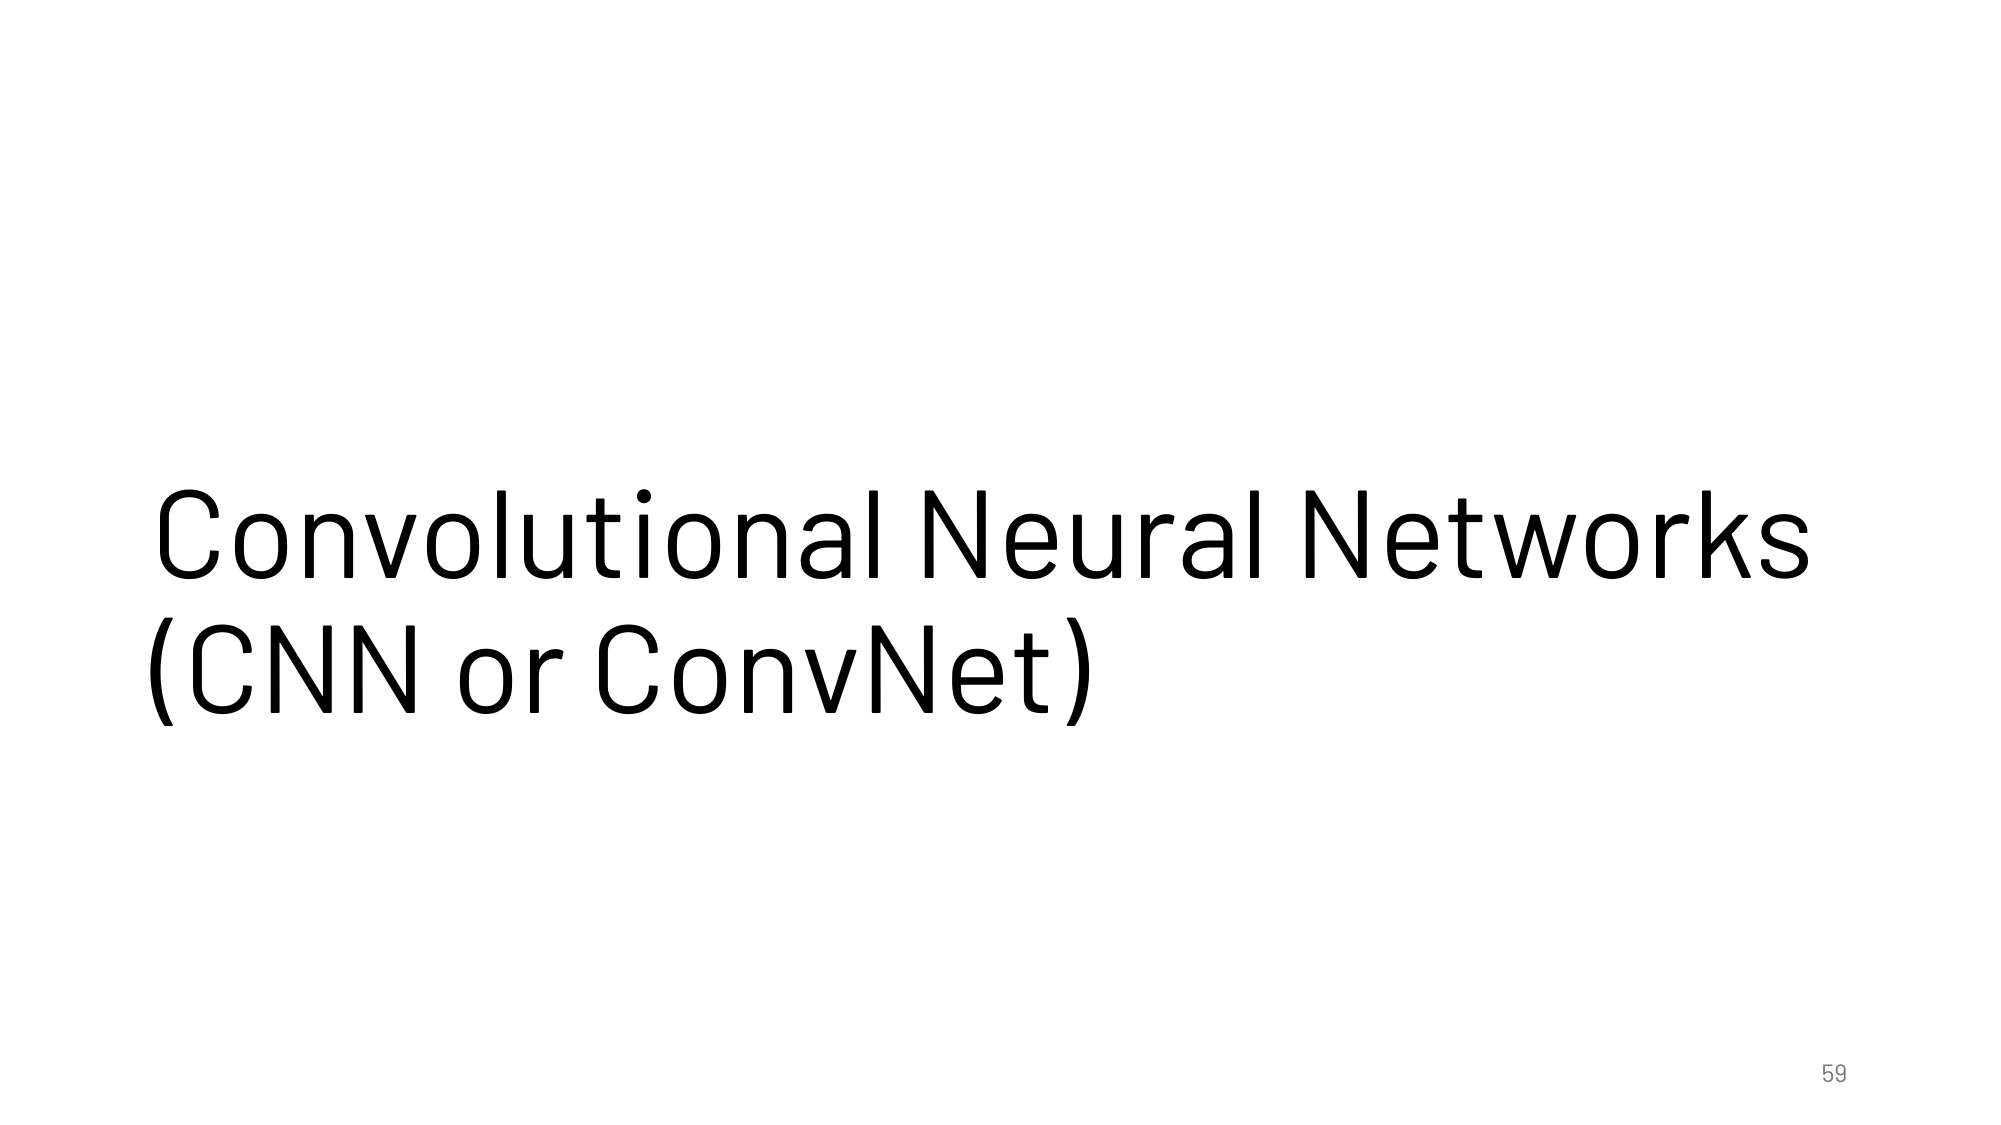

# Convolutional Neural Networks (CNN or ConvNet)
59